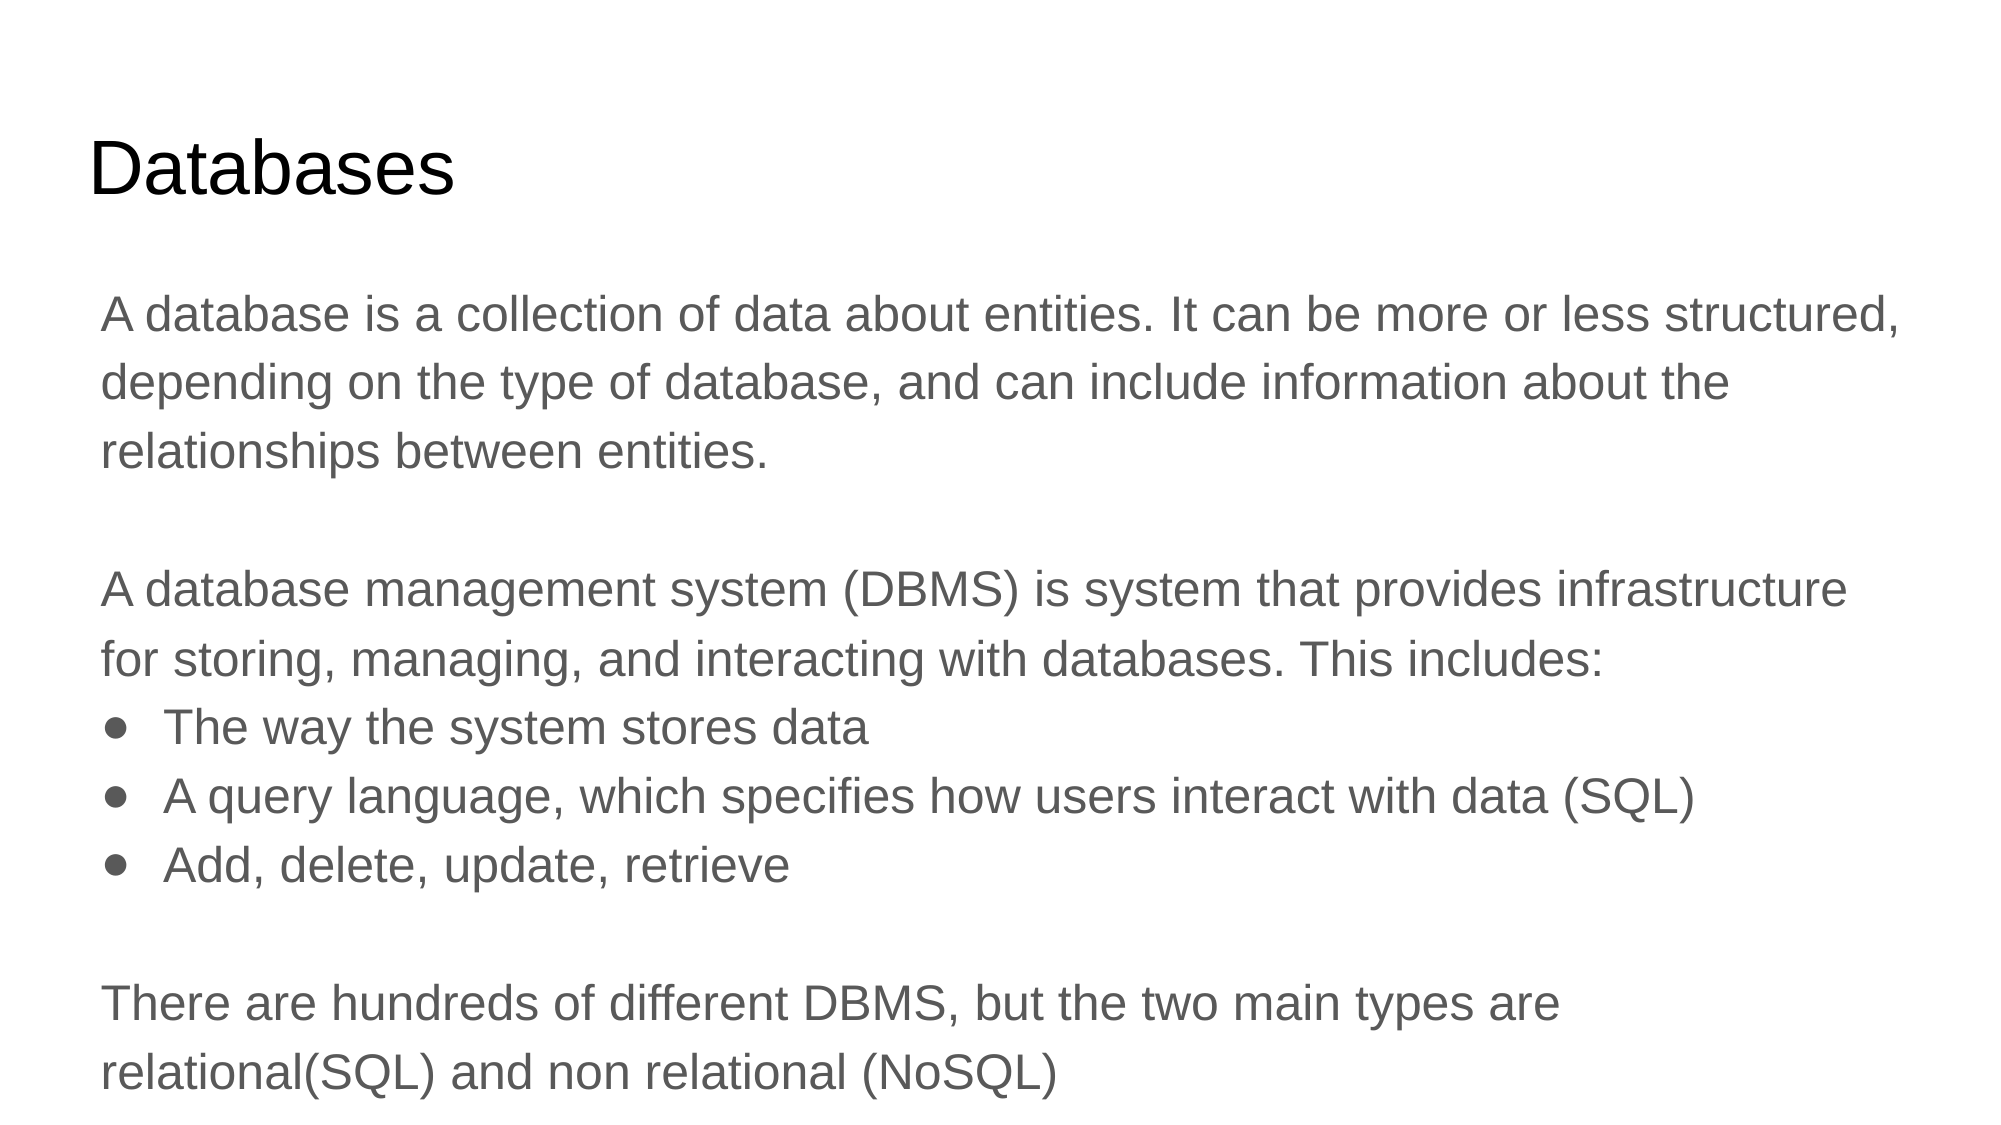

# Databases
A database is a collection of data about entities. It can be more or less structured, depending on the type of database, and can include information about the relationships between entities.

A database management system (DBMS) is system that provides infrastructure for storing, managing, and interacting with databases. This includes:
The way the system stores data
A query language, which specifies how users interact with data (SQL)
Add, delete, update, retrieve

There are hundreds of different DBMS, but the two main types are relational(SQL) and non relational (NoSQL)